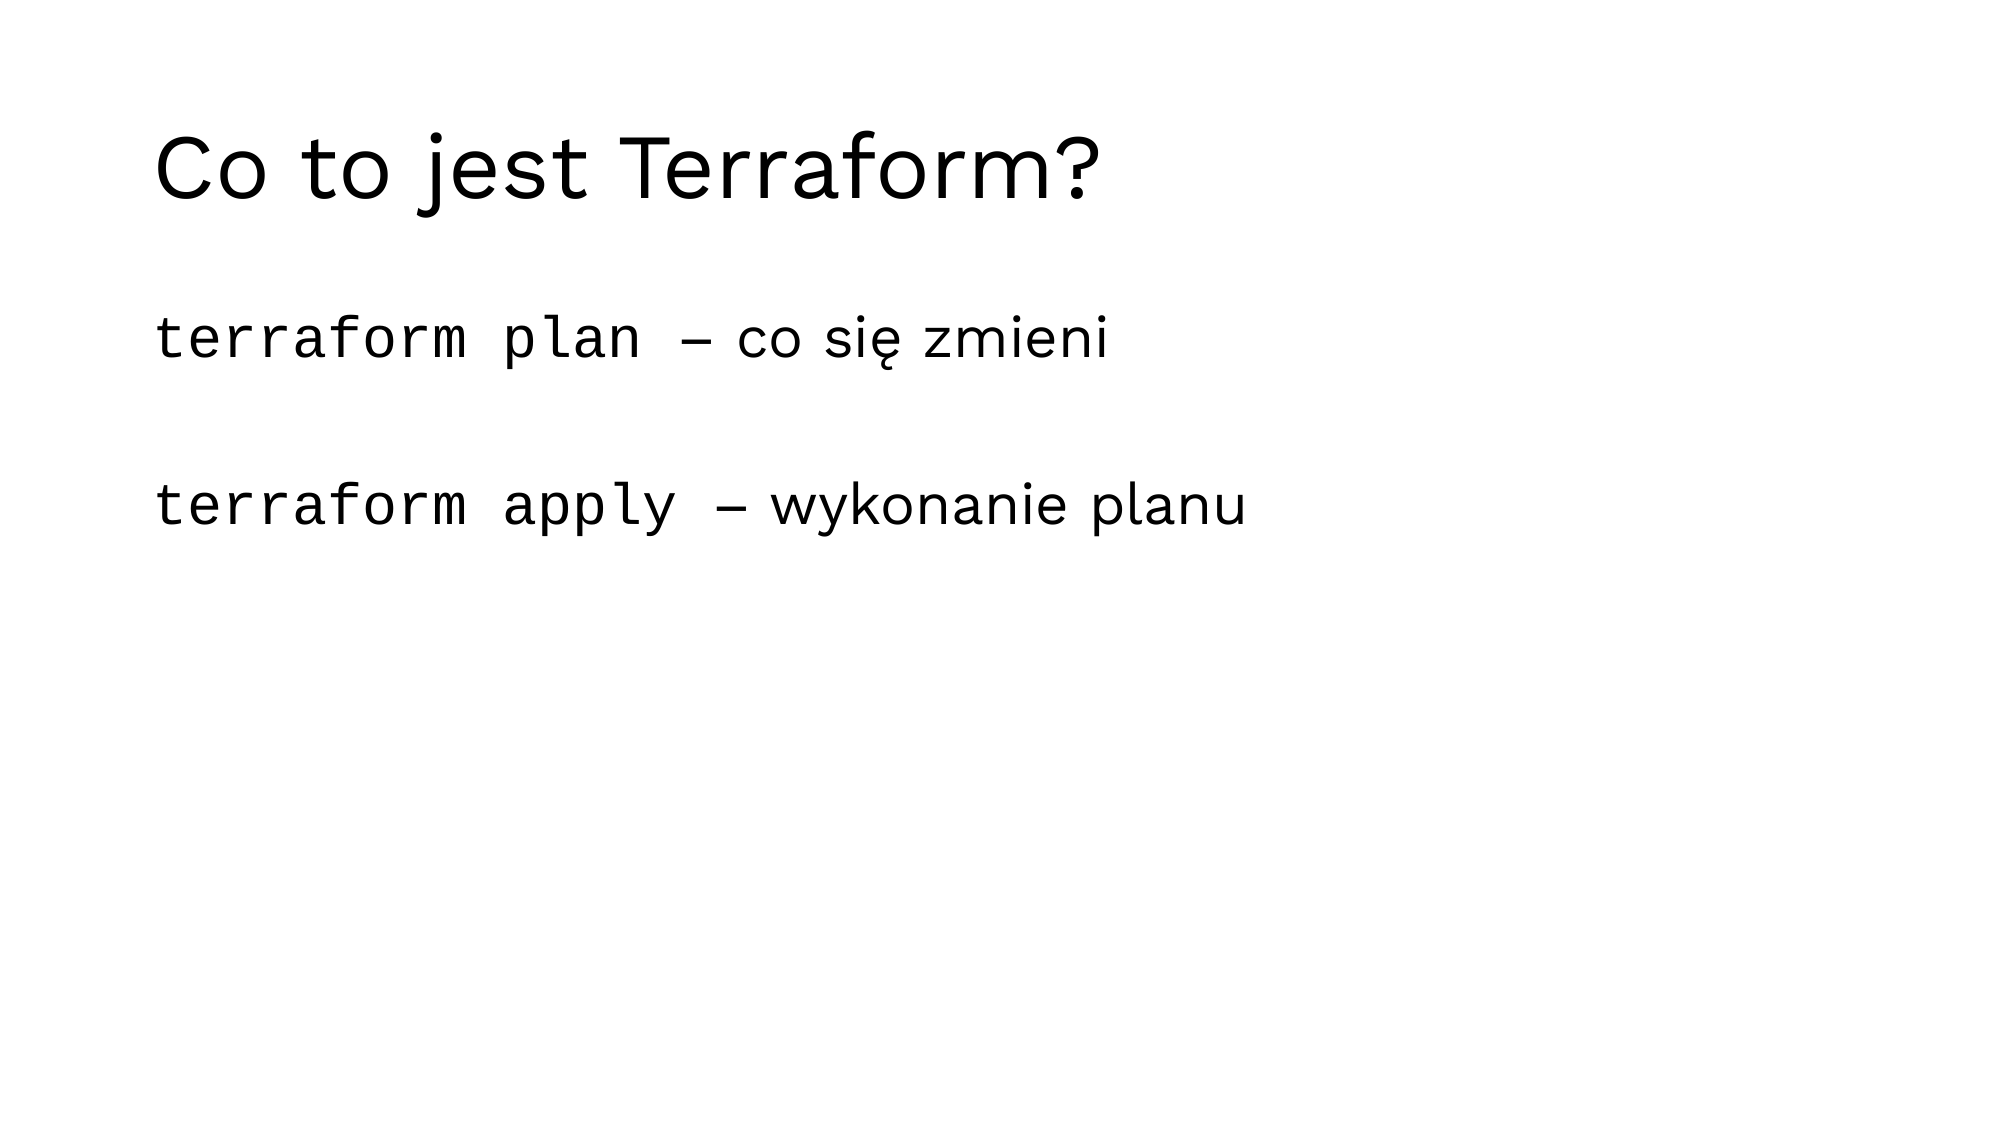

# Co to jest Terraform?
terraform plan – co się zmieni

terraform apply – wykonanie planu